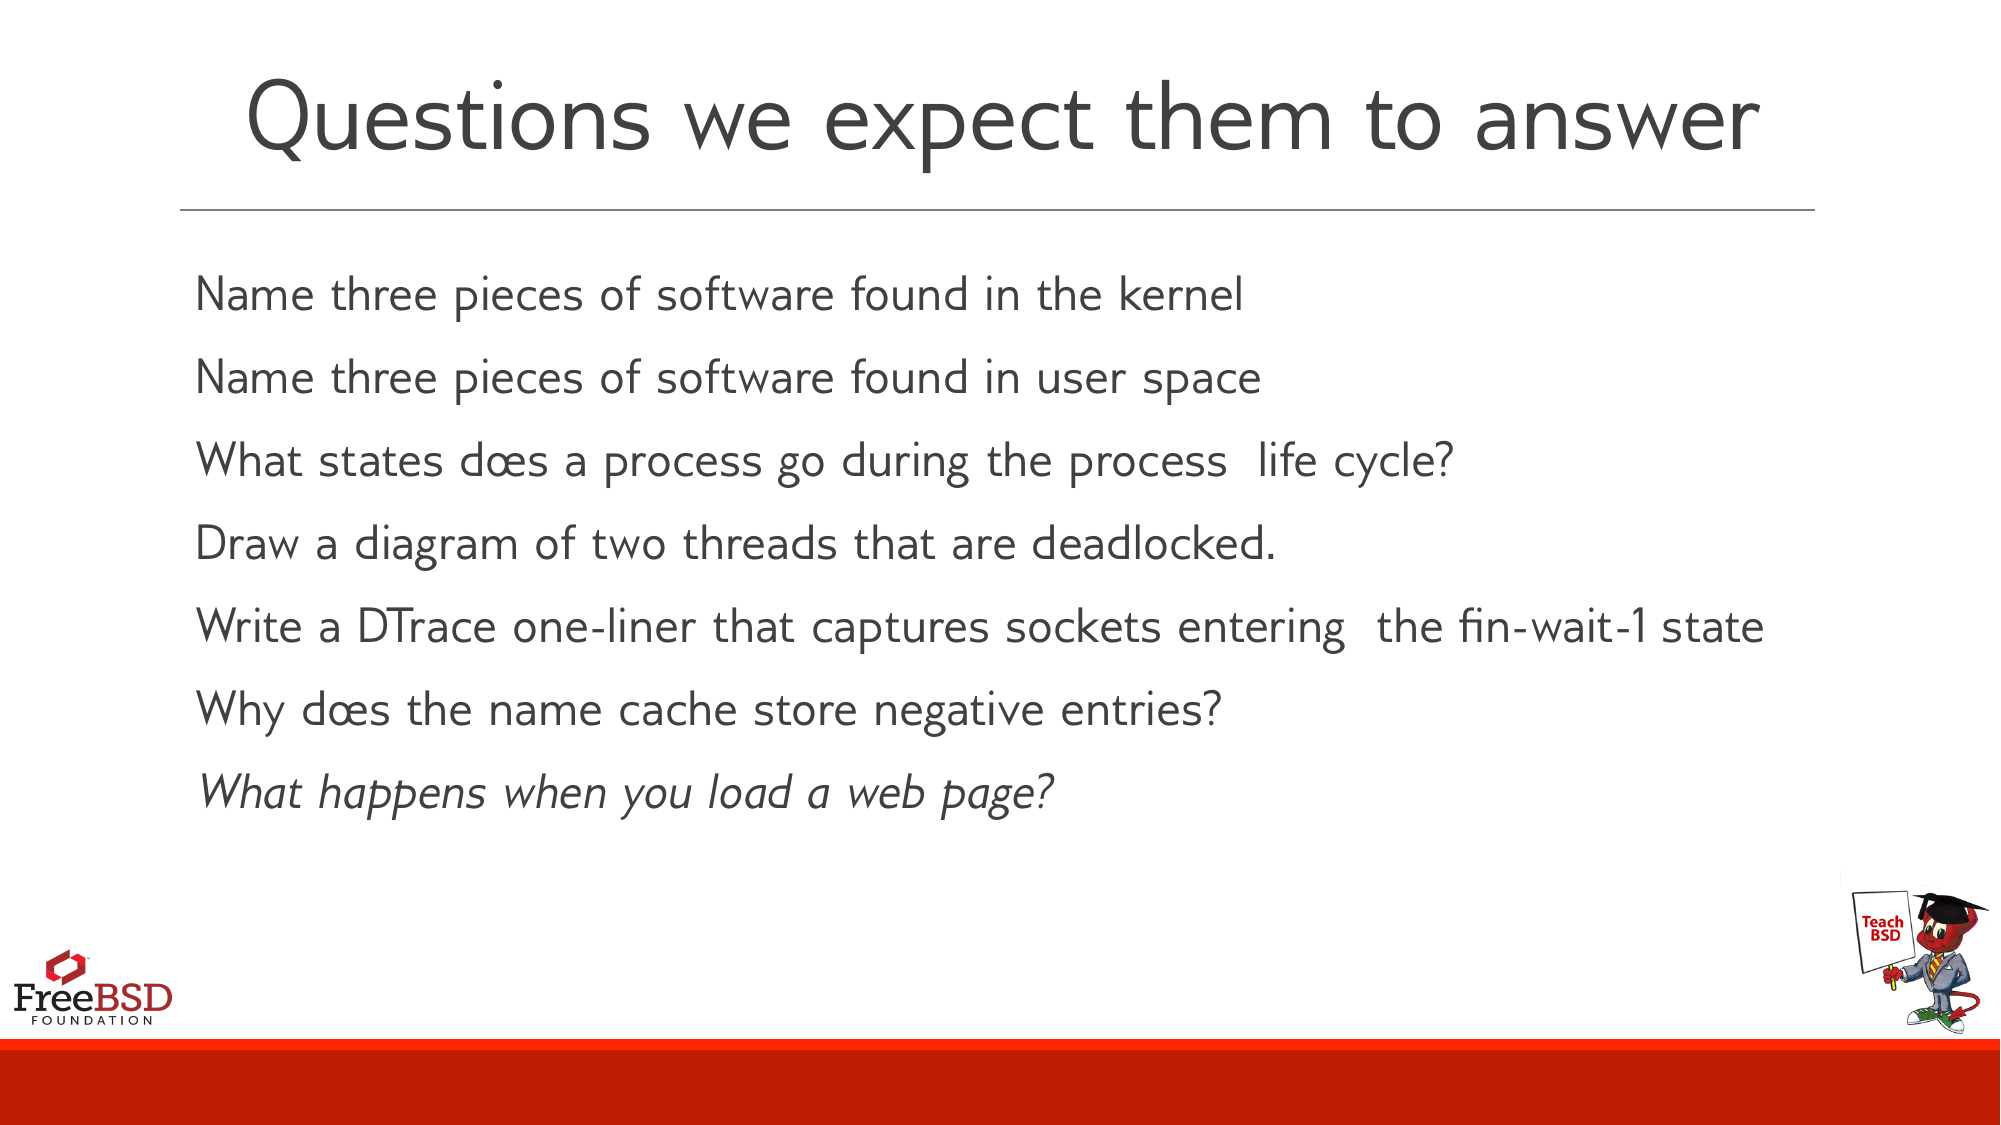

# Questions we expect them to answer
Name three pieces of software found in the kernel
Name three pieces of software found in user space
What states does a process go during the process  life cycle?
Draw a diagram of two threads that are deadlocked.
Write a DTrace one-liner that captures sockets entering  the fin-wait-1 state
Why does the name cache store negative entries?
What happens when you load a web page?